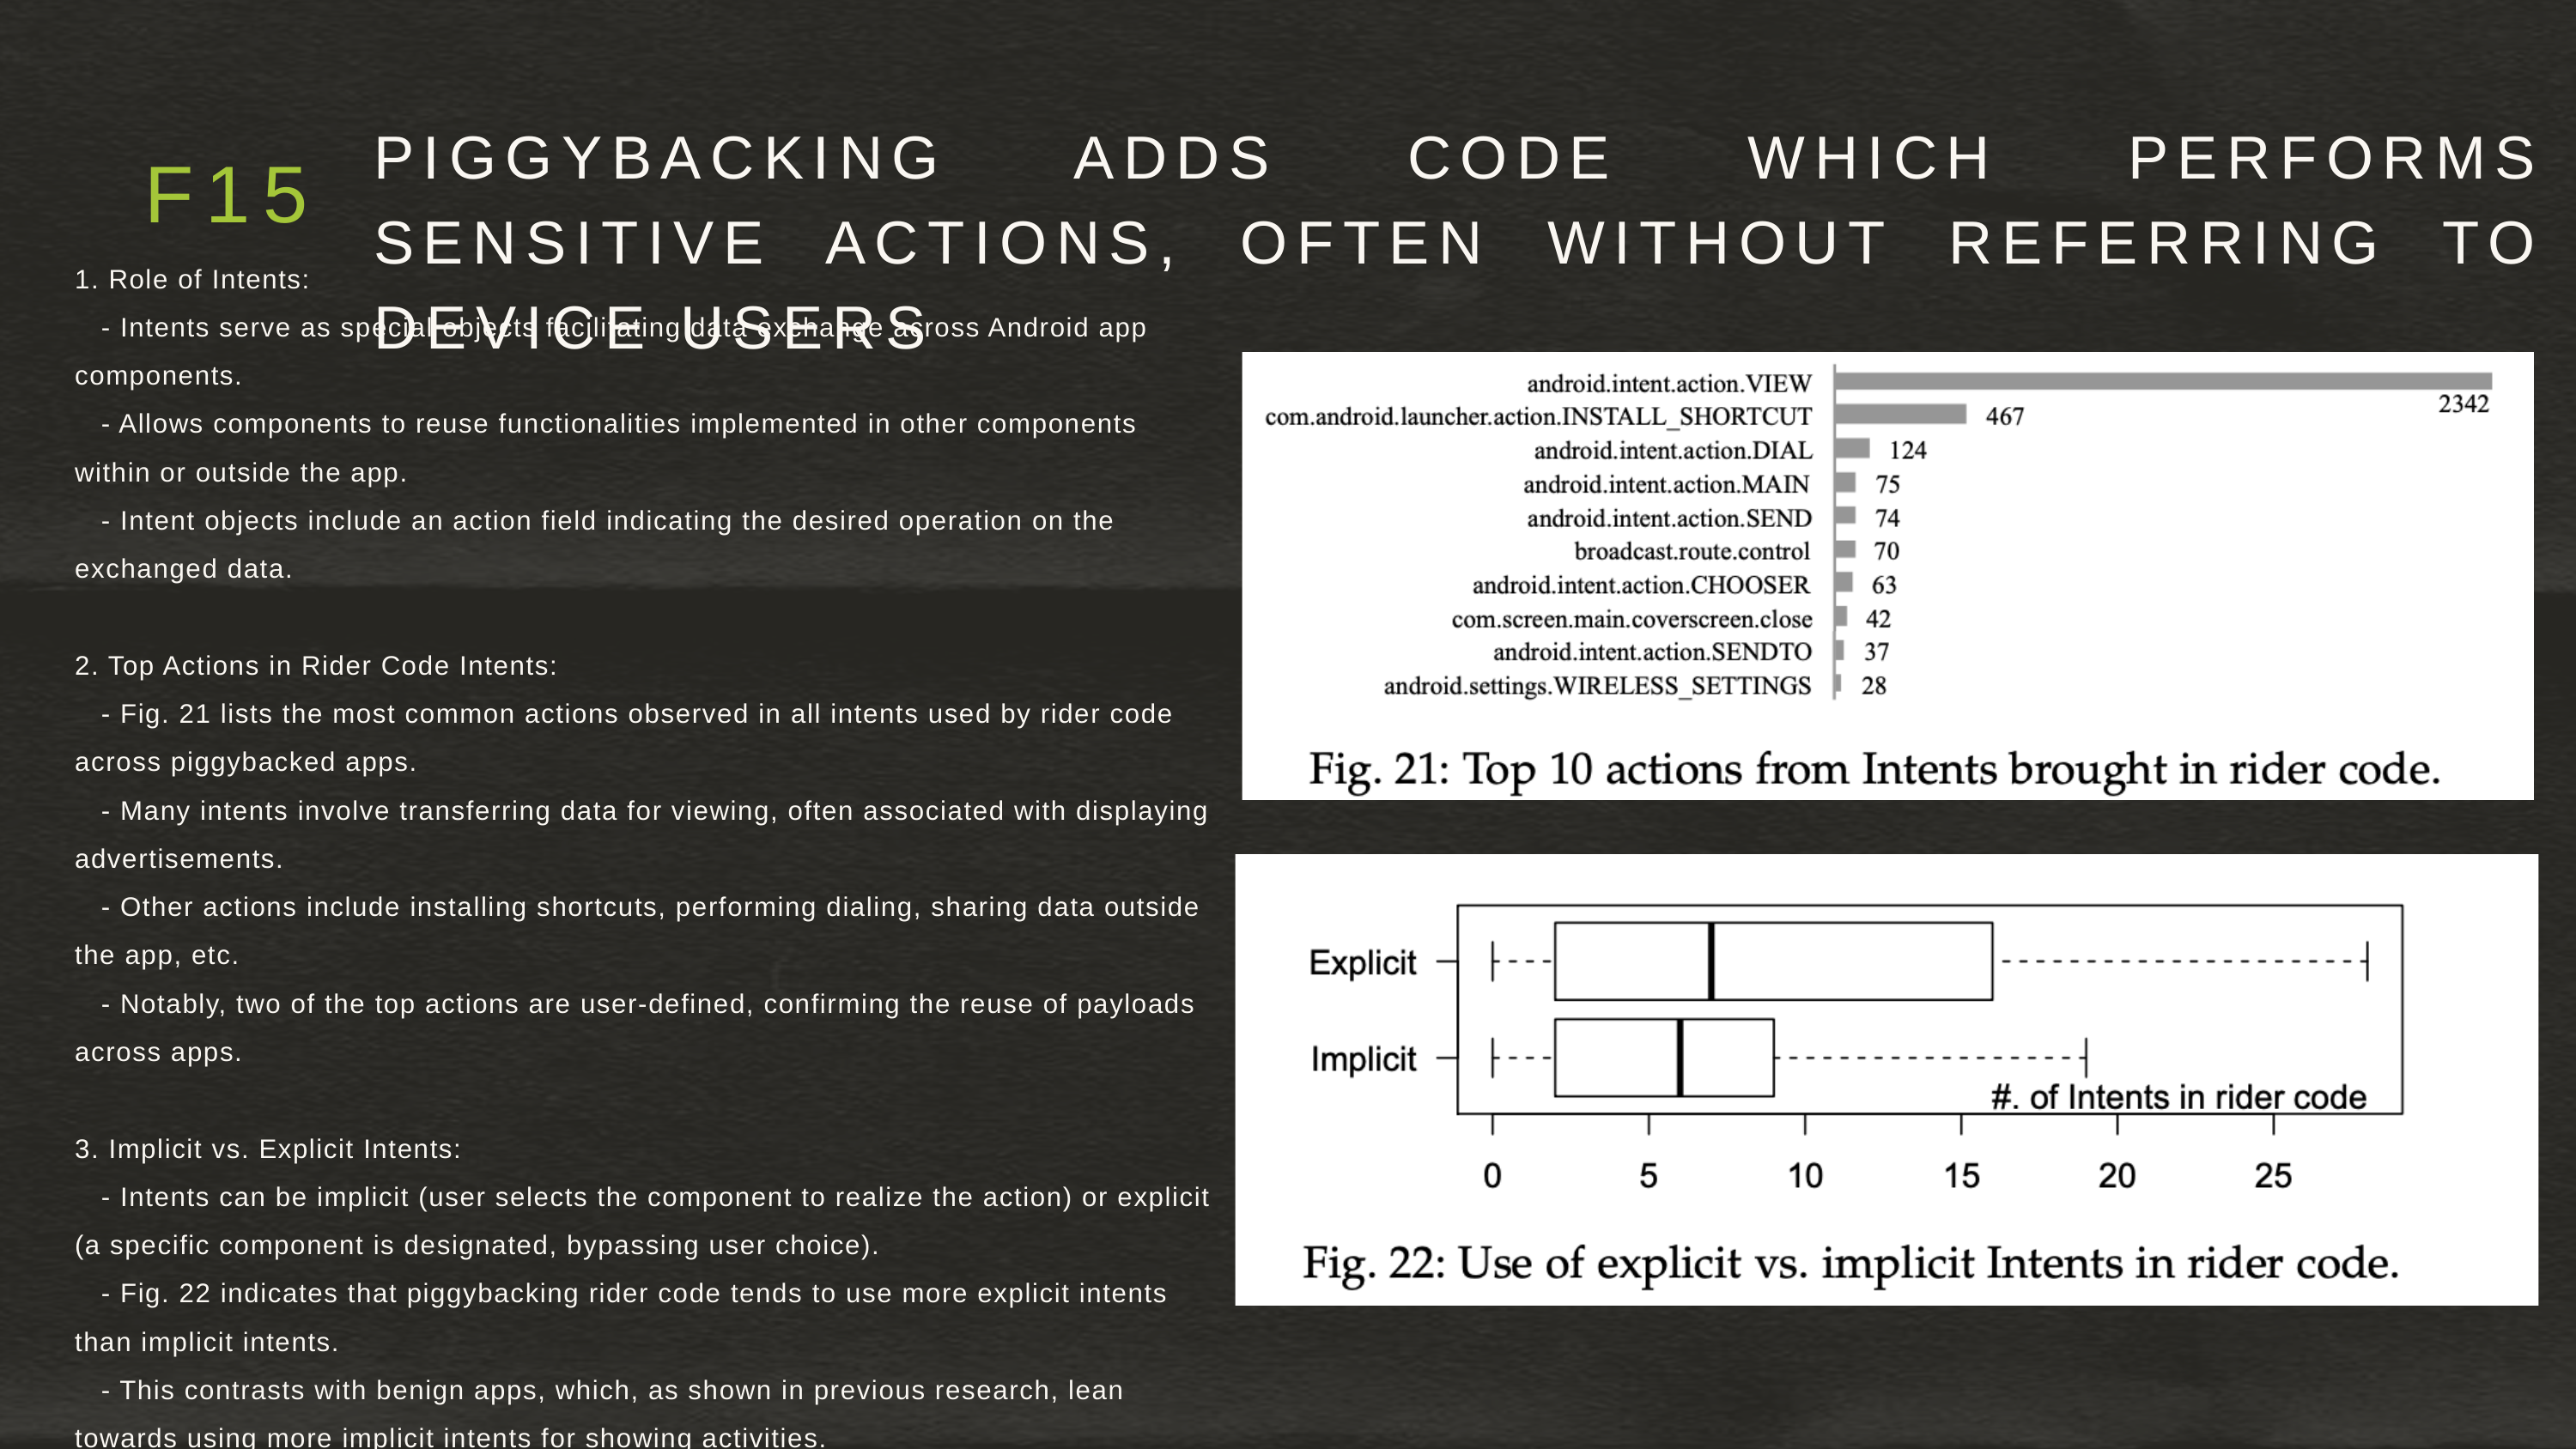

PIGGYBACKING ADDS CODE WHICH PERFORMS SENSITIVE ACTIONS, OFTEN WITHOUT REFERRING TO DEVICE USERS
F15
1. Role of Intents:
   - Intents serve as special objects facilitating data exchange across Android app components.
   - Allows components to reuse functionalities implemented in other components within or outside the app.
   - Intent objects include an action field indicating the desired operation on the exchanged data.

2. Top Actions in Rider Code Intents:
   - Fig. 21 lists the most common actions observed in all intents used by rider code across piggybacked apps.
   - Many intents involve transferring data for viewing, often associated with displaying advertisements.
   - Other actions include installing shortcuts, performing dialing, sharing data outside the app, etc.
   - Notably, two of the top actions are user-defined, confirming the reuse of payloads across apps.

3. Implicit vs. Explicit Intents:
   - Intents can be implicit (user selects the component to realize the action) or explicit (a specific component is designated, bypassing user choice).
   - Fig. 22 indicates that piggybacking rider code tends to use more explicit intents than implicit intents.
   - This contrasts with benign apps, which, as shown in previous research, lean towards using more implicit intents for showing activities.